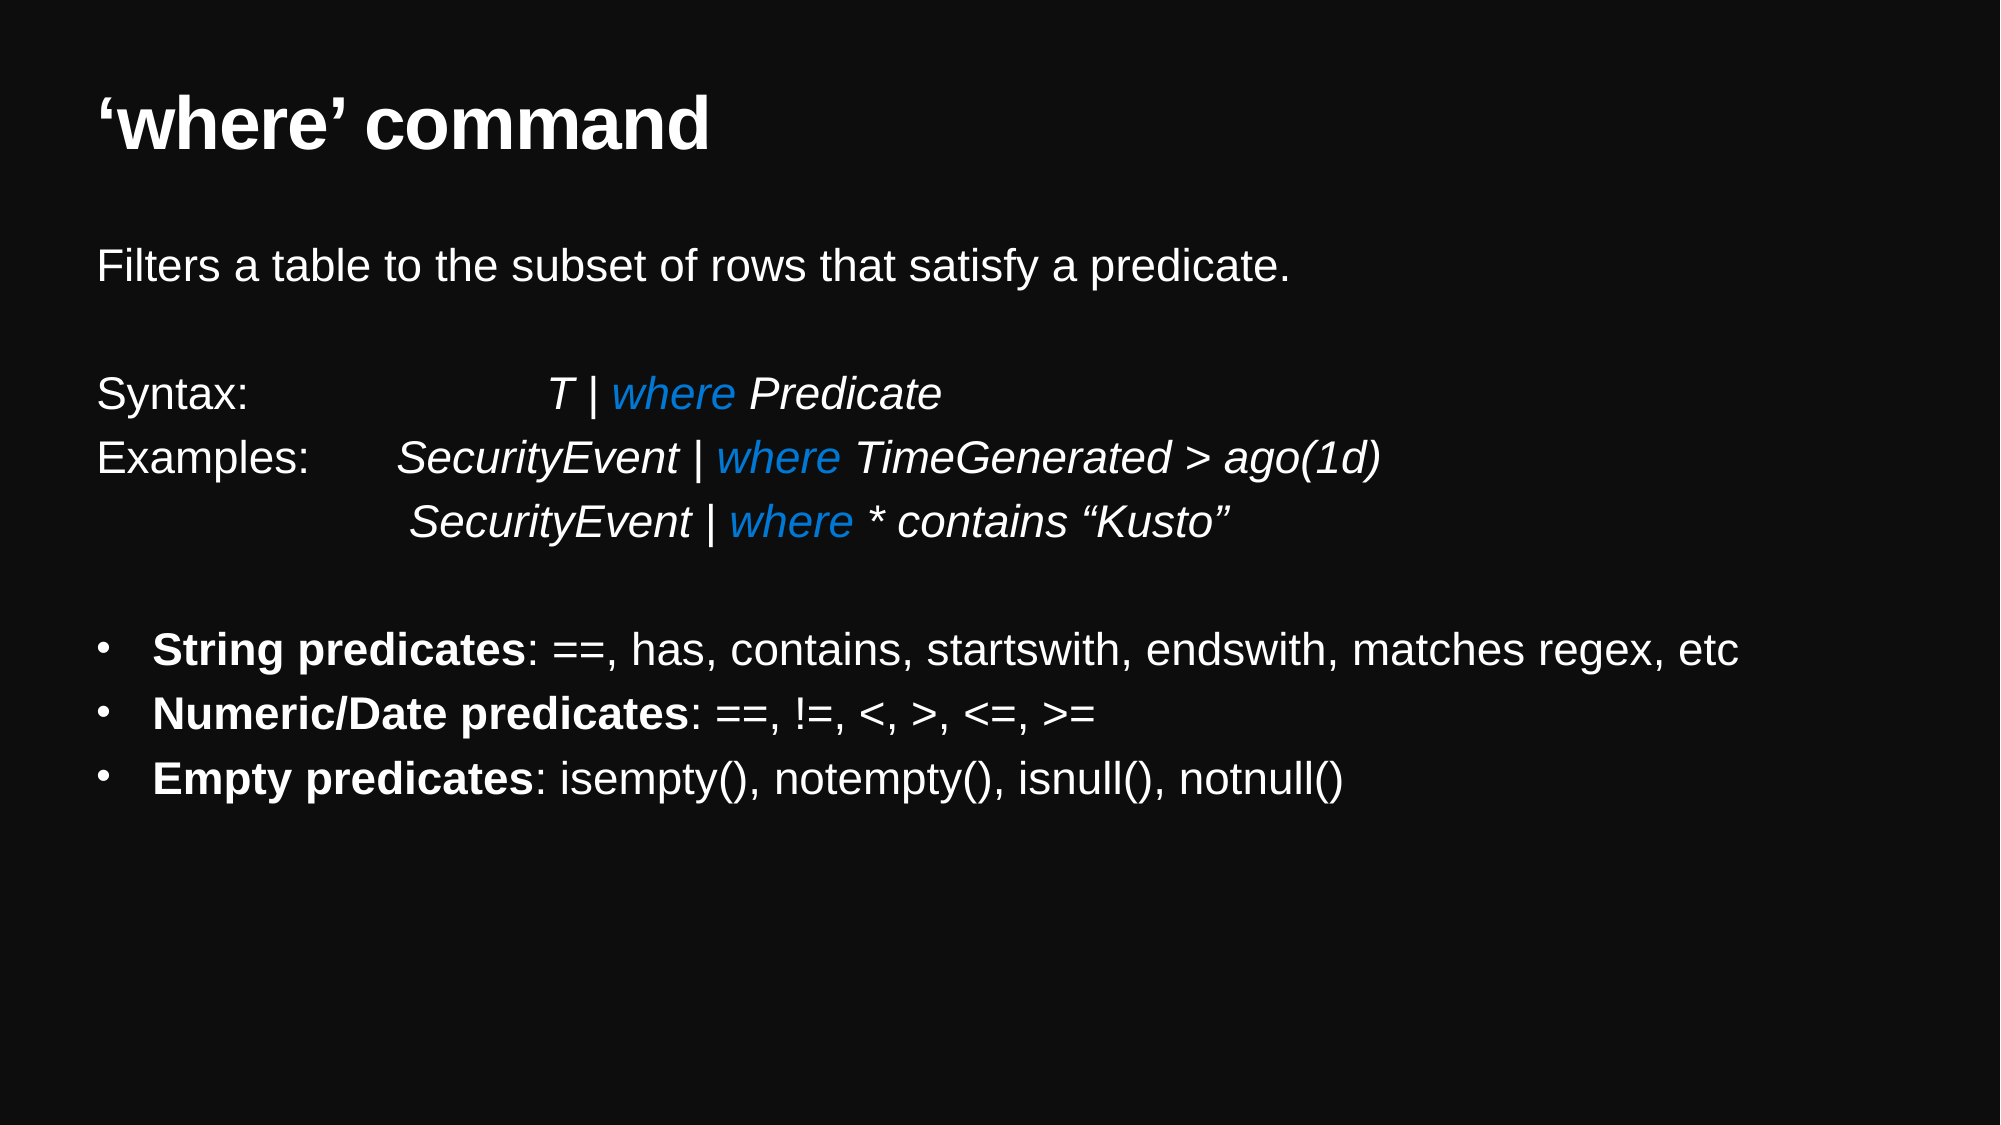

# ‘where’ command
Filters a table to the subset of rows that satisfy a predicate.

Syntax: 		T | where Predicate
Examples: 	SecurityEvent | where TimeGenerated > ago(1d)
		 SecurityEvent | where * contains “Kusto”

String predicates: ==, has, contains, startswith, endswith, matches regex, etc
Numeric/Date predicates: ==, !=, <, >, <=, >=
Empty predicates: isempty(), notempty(), isnull(), notnull()